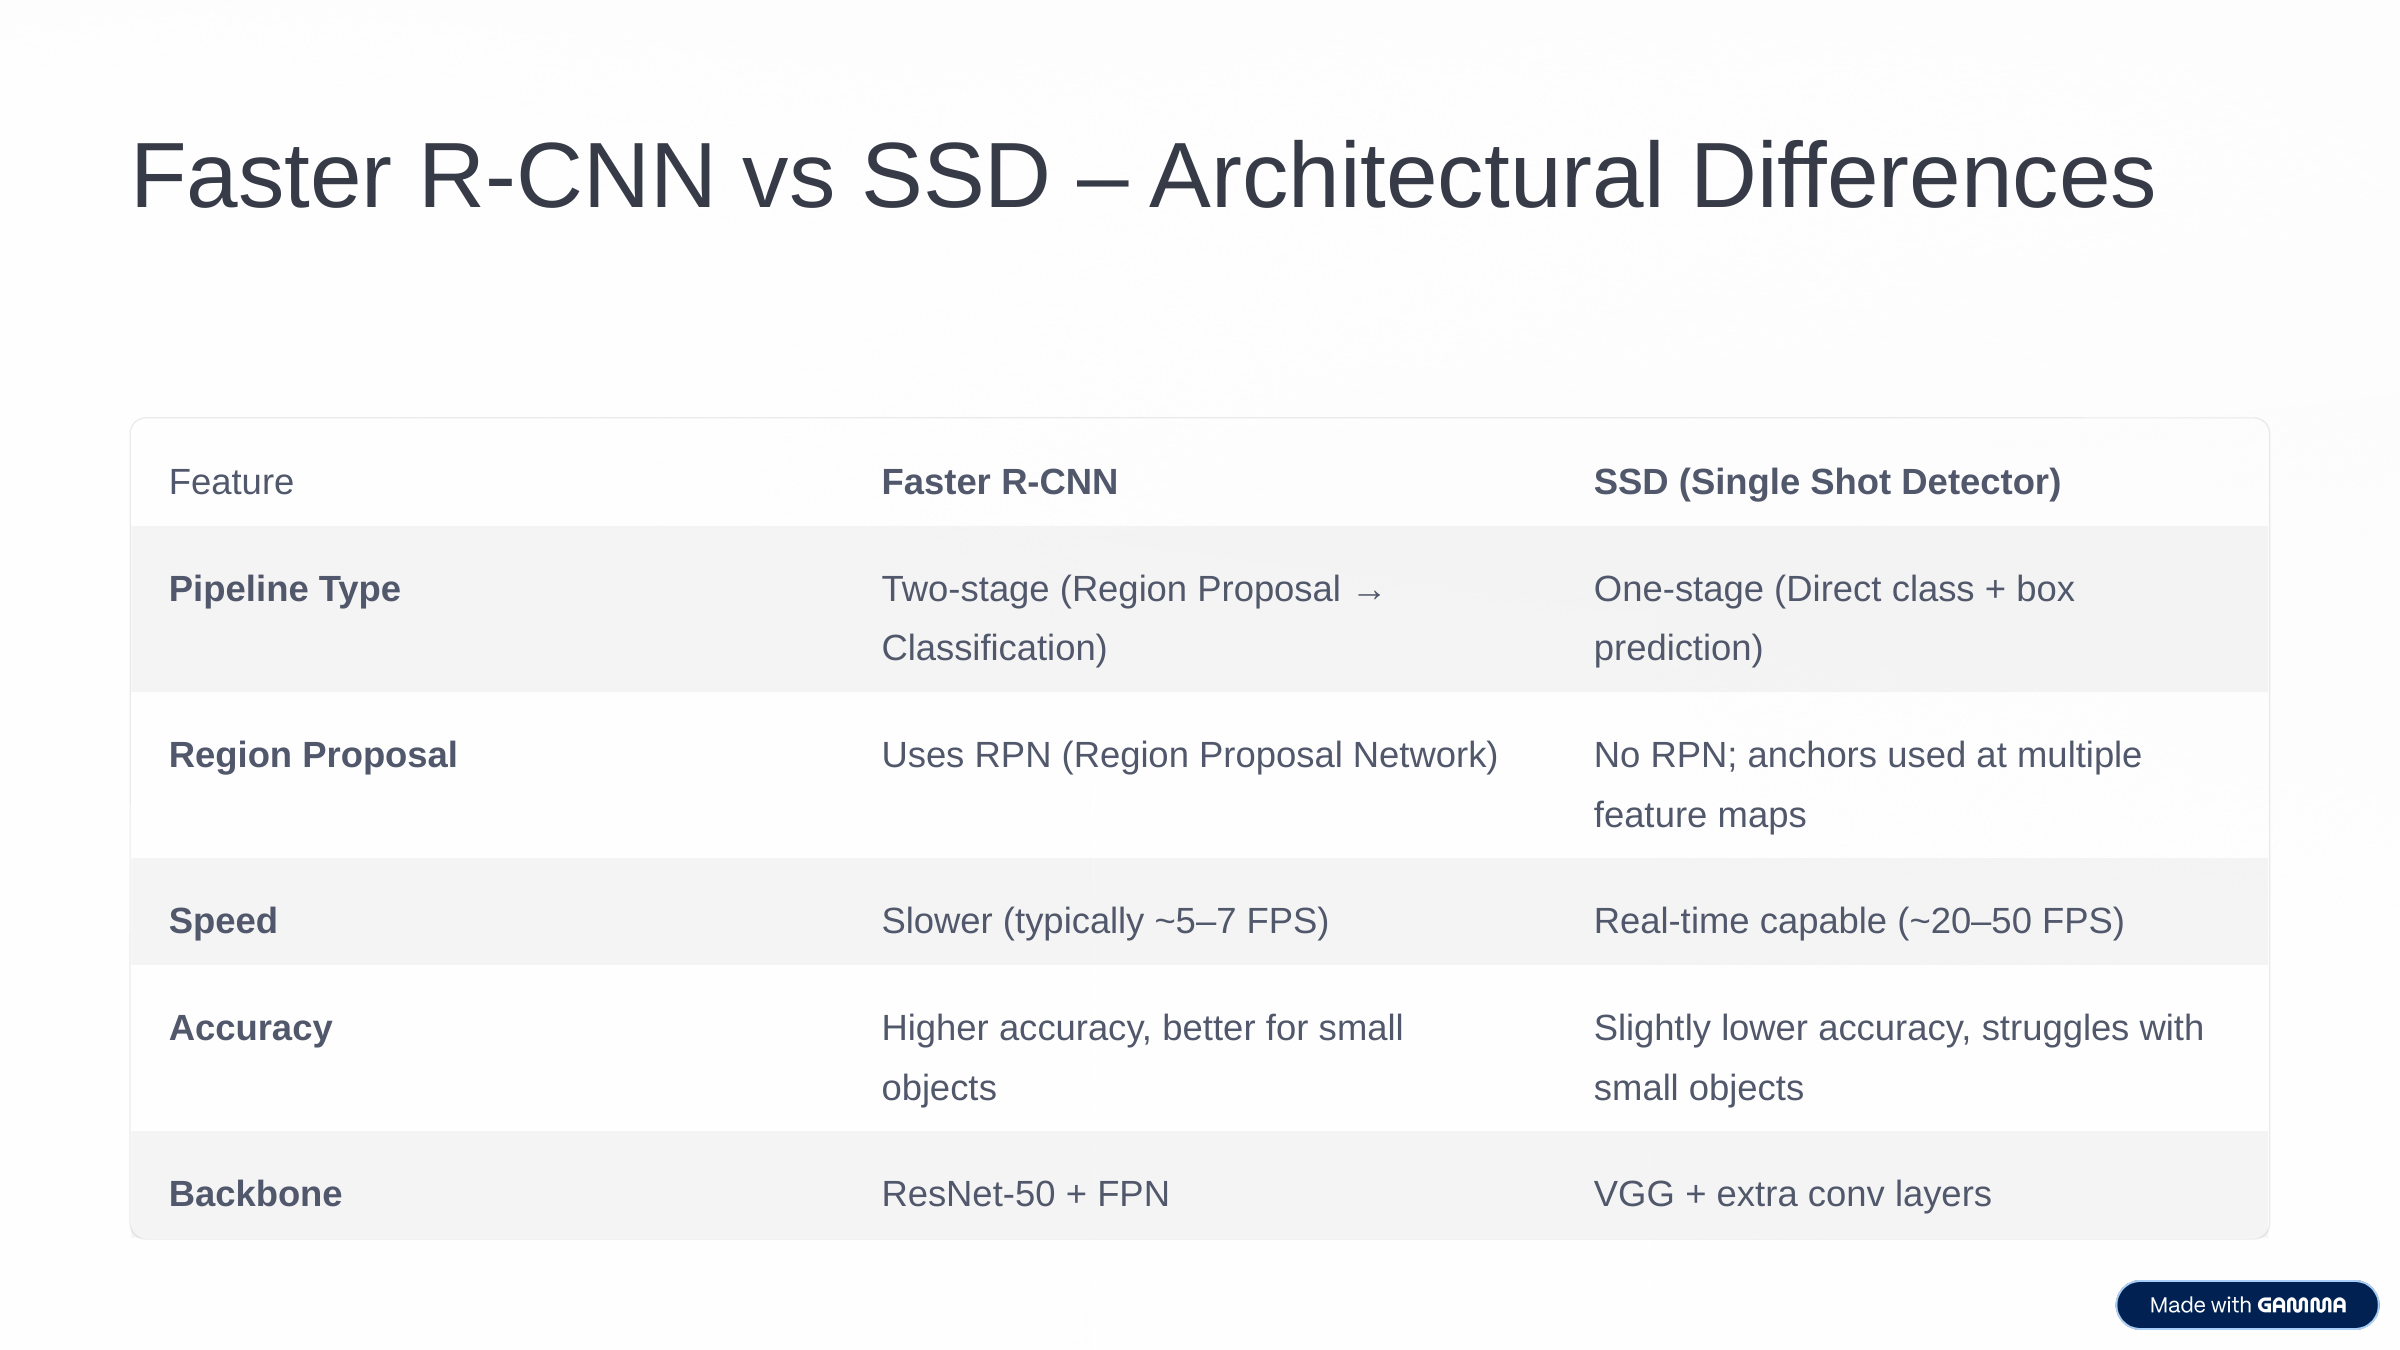

Faster R-CNN vs SSD – Architectural Differences

Feature
Faster R-CNN
SSD (Single Shot Detector)

Pipeline Type
Two-stage (Region Proposal → Classification)
One-stage (Direct class + box prediction)

Region Proposal
Uses RPN (Region Proposal Network)
No RPN; anchors used at multiple feature maps

Speed
Slower (typically ~5–7 FPS)
Real-time capable (~20–50 FPS)

Accuracy
Higher accuracy, better for small objects
Slightly lower accuracy, struggles with small objects

Backbone
ResNet-50 + FPN
VGG + extra conv layers